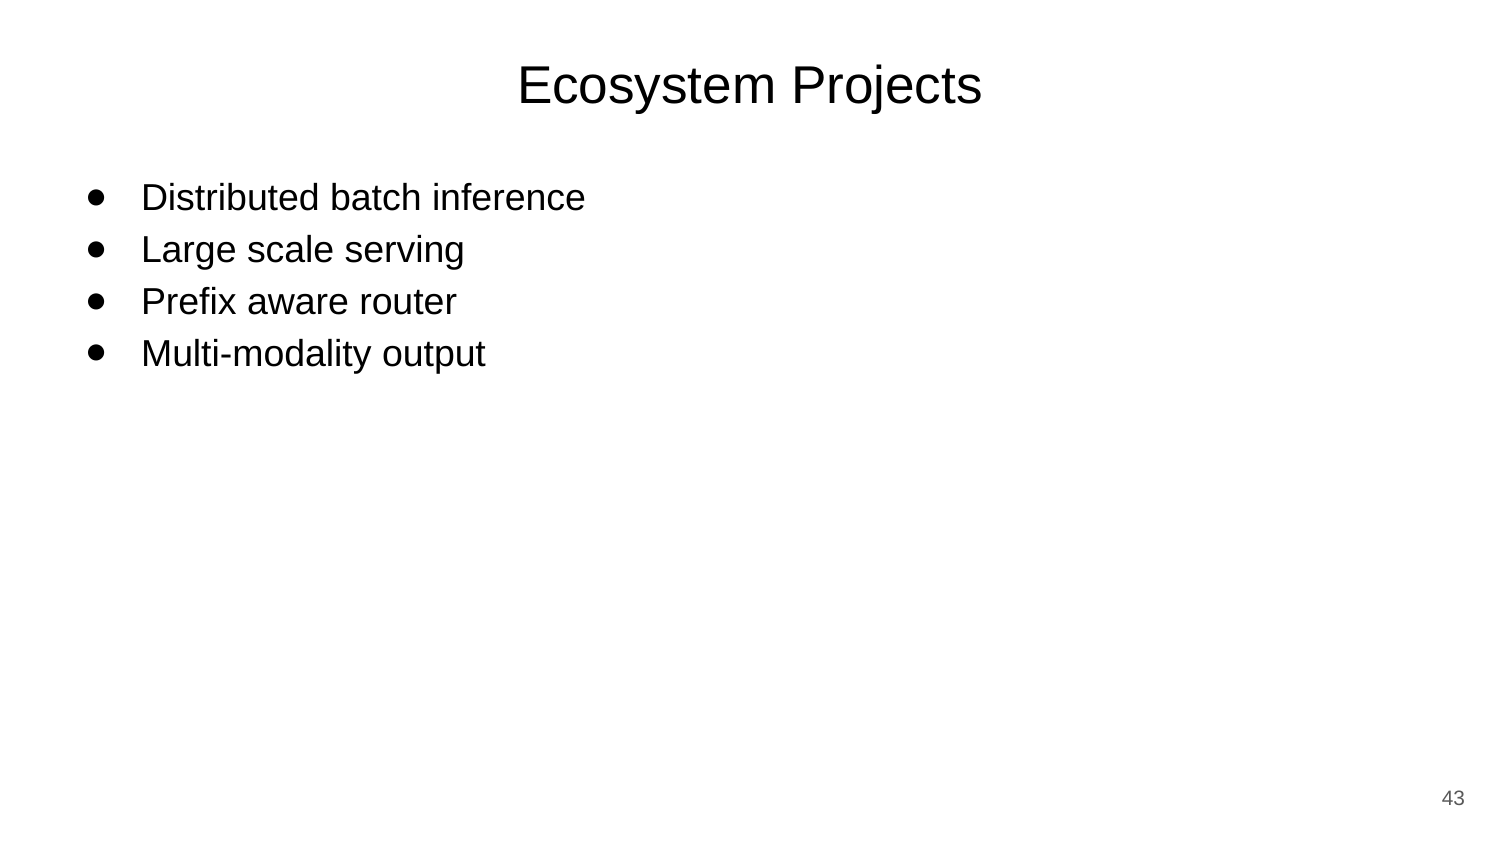

# Ecosystem Projects
Distributed batch inference
Large scale serving
Prefix aware router
Multi-modality output
43